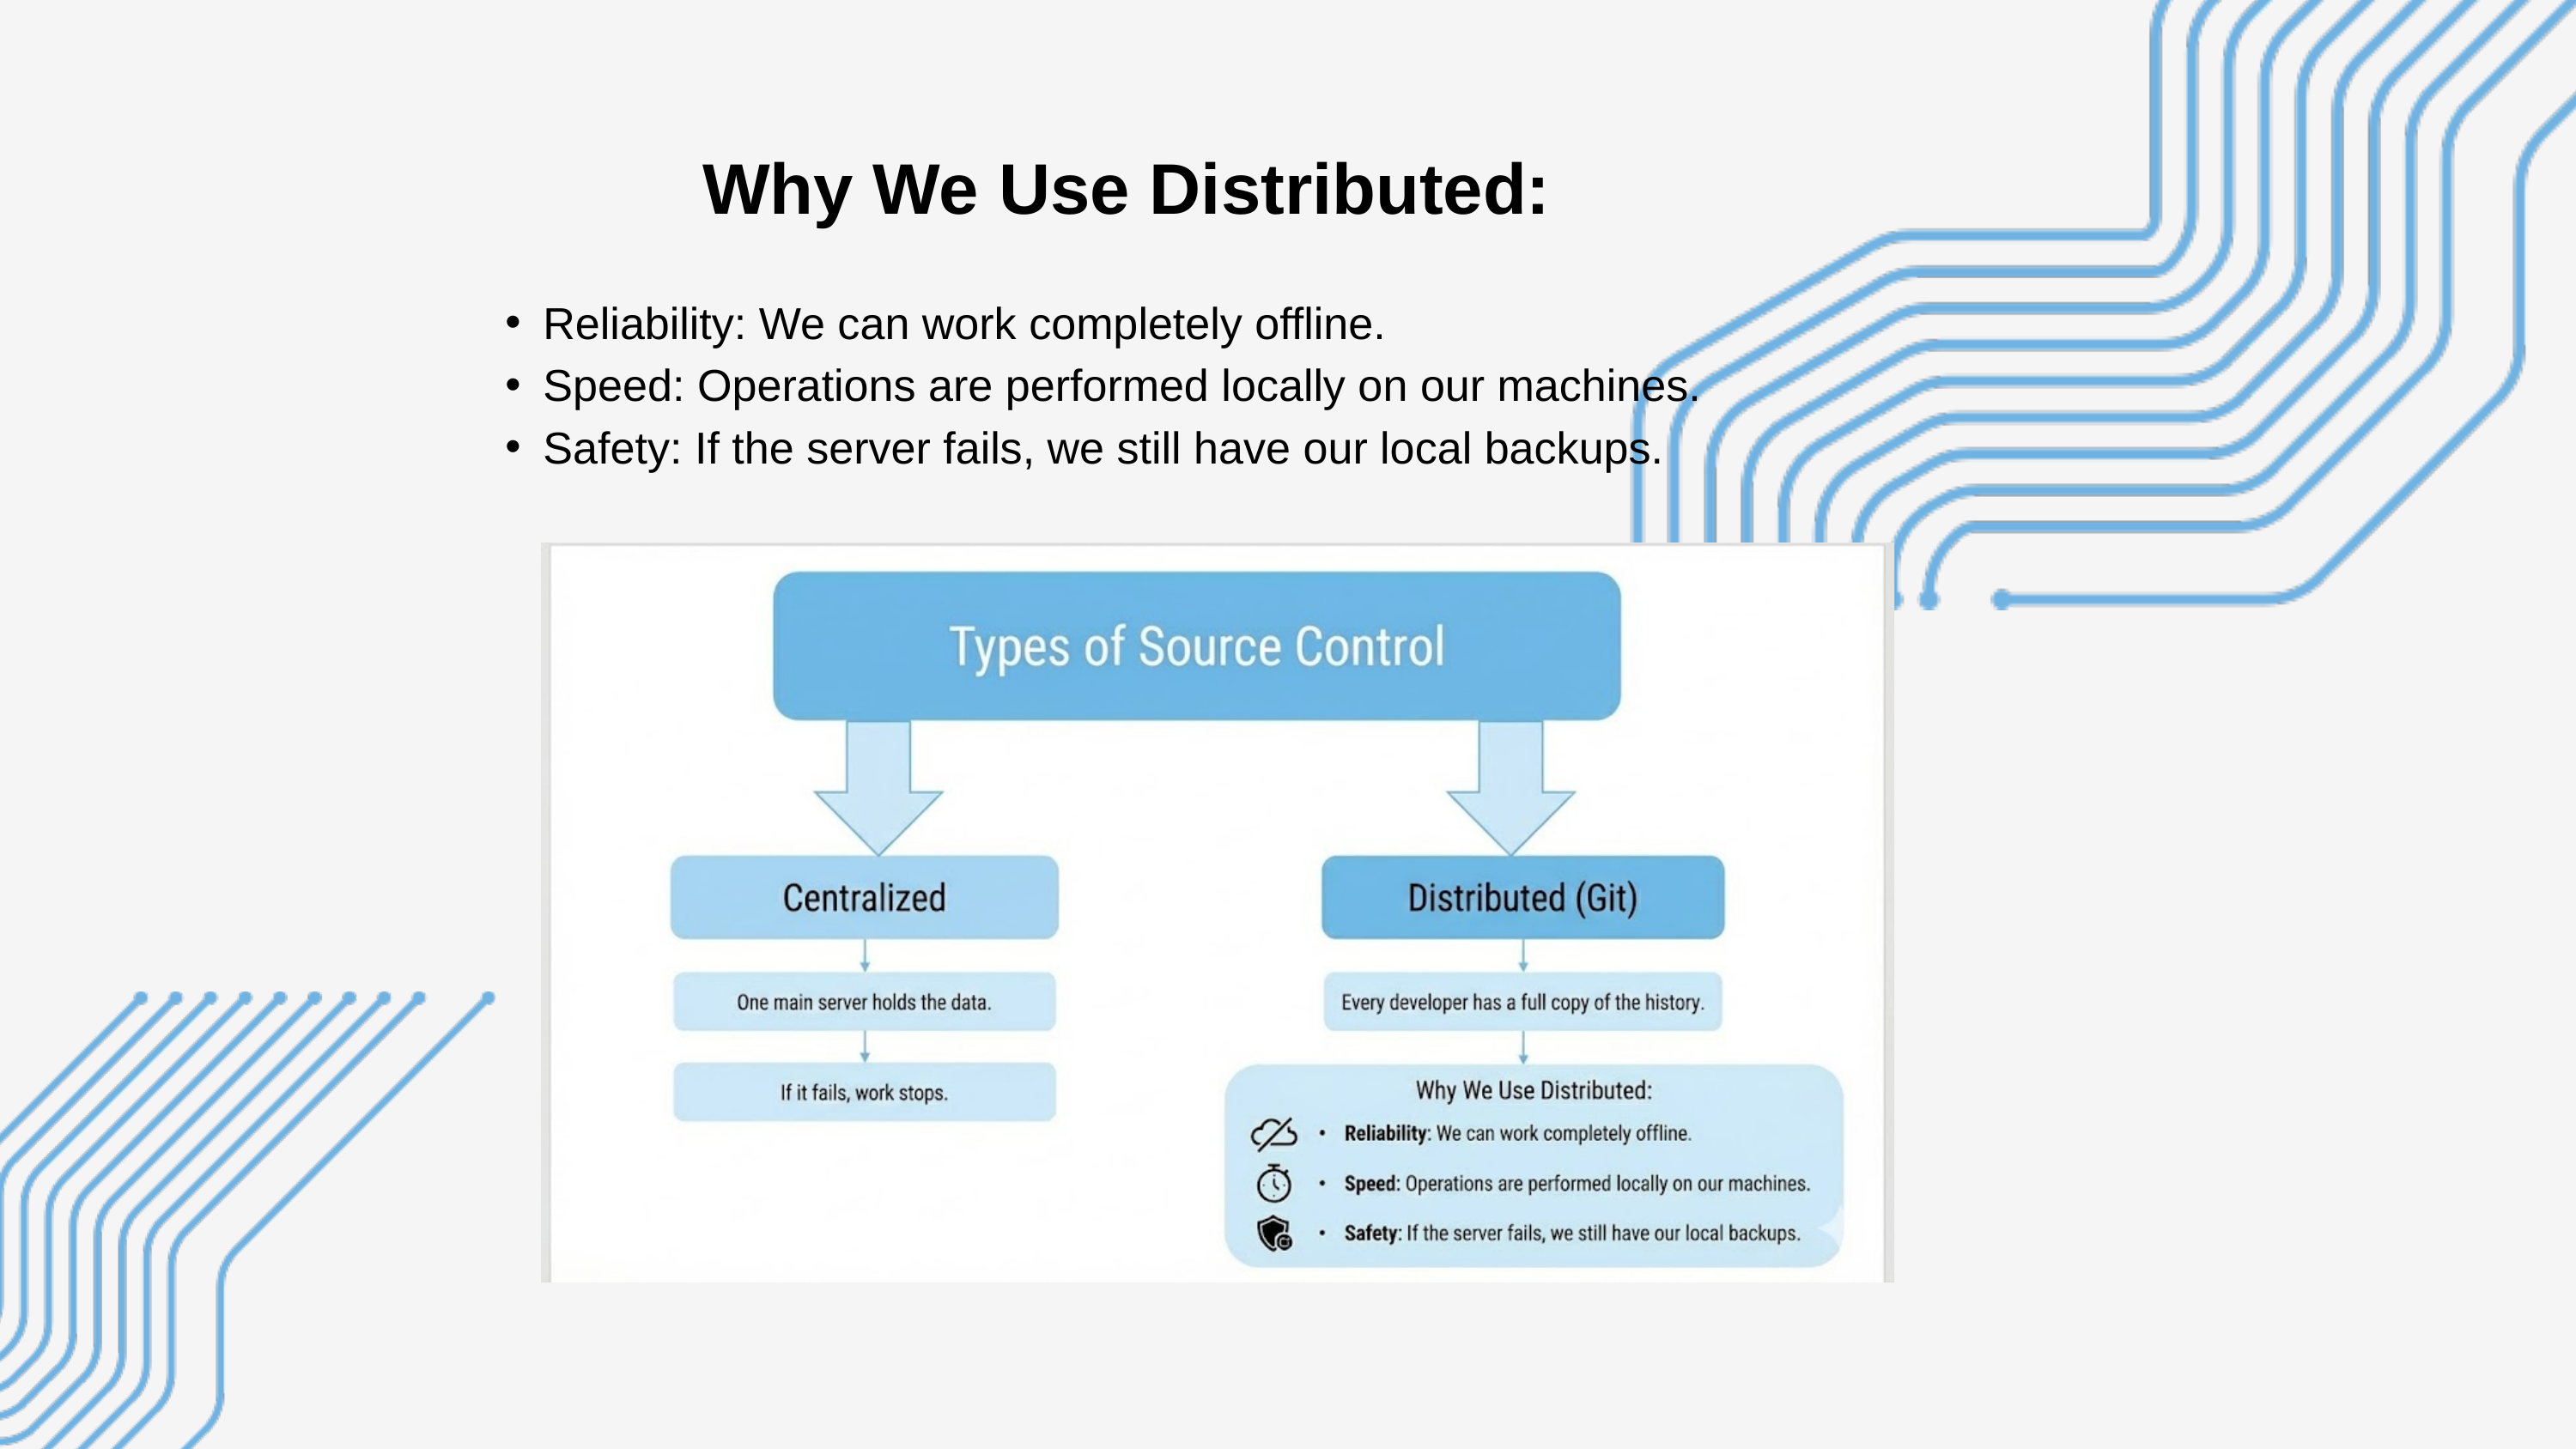

Why We Use Distributed:
Reliability: We can work completely offline.
Speed: Operations are performed locally on our machines.
Safety: If the server fails, we still have our local backups.